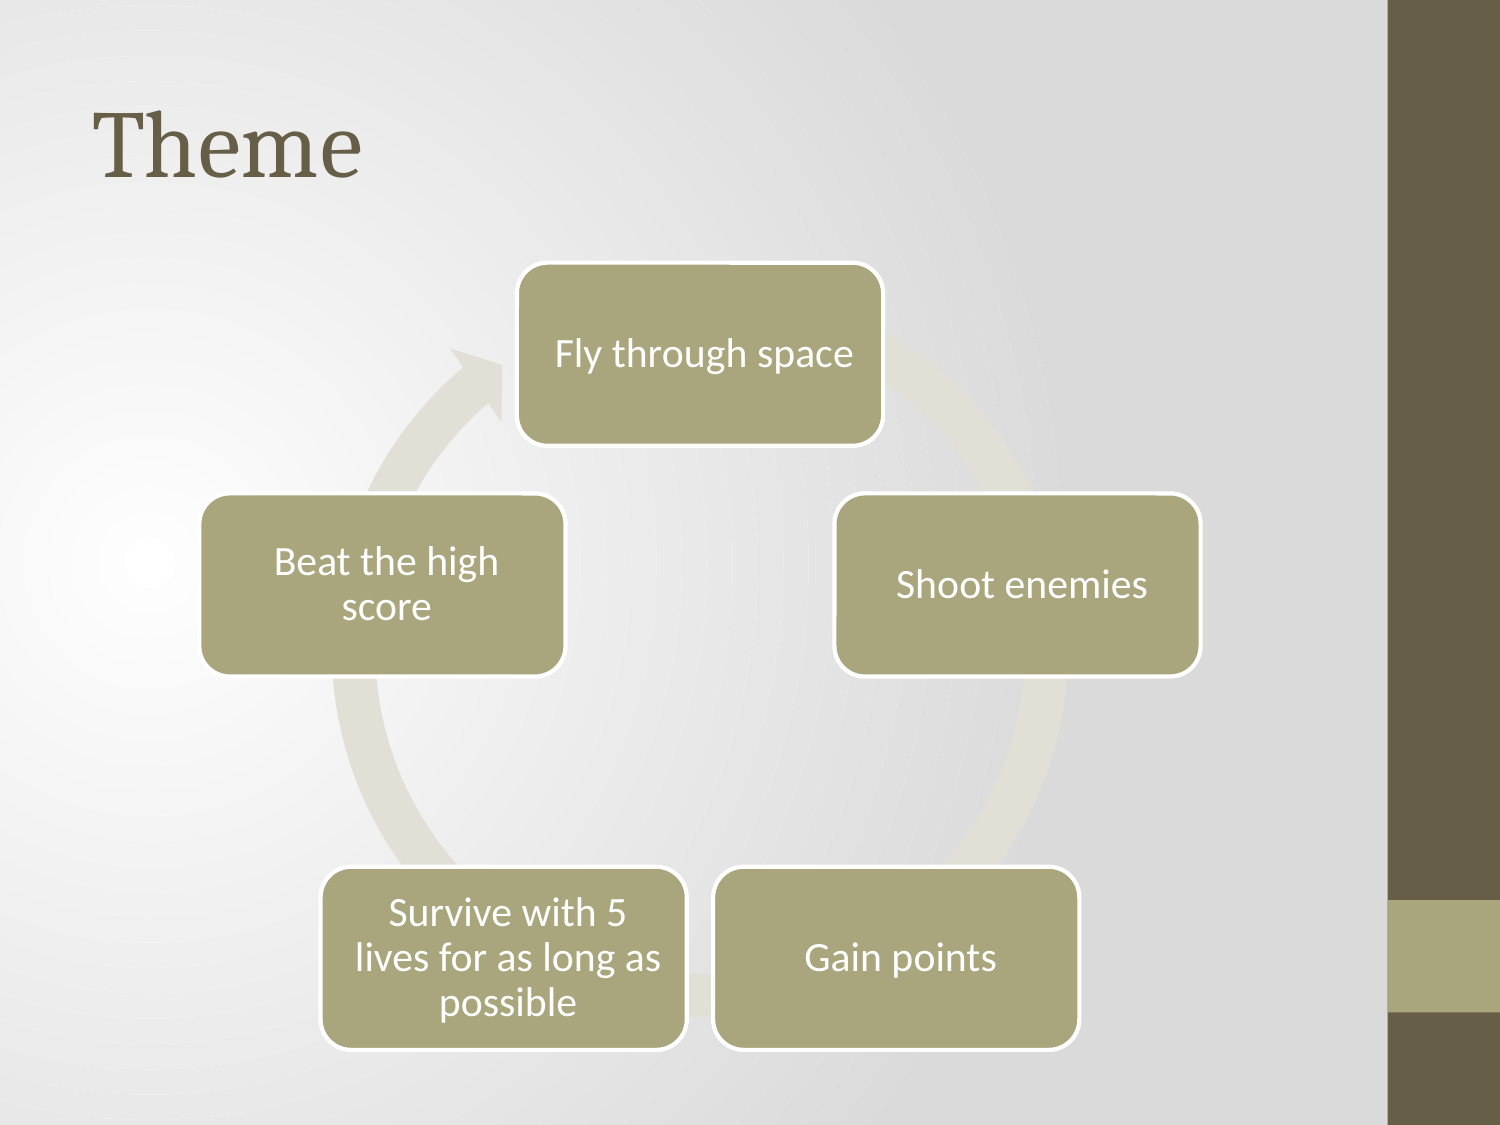

# Theme
Fly through space
Shoot enemies
Gain points
Survive with 5 lives for as long as possible
Beat the high score